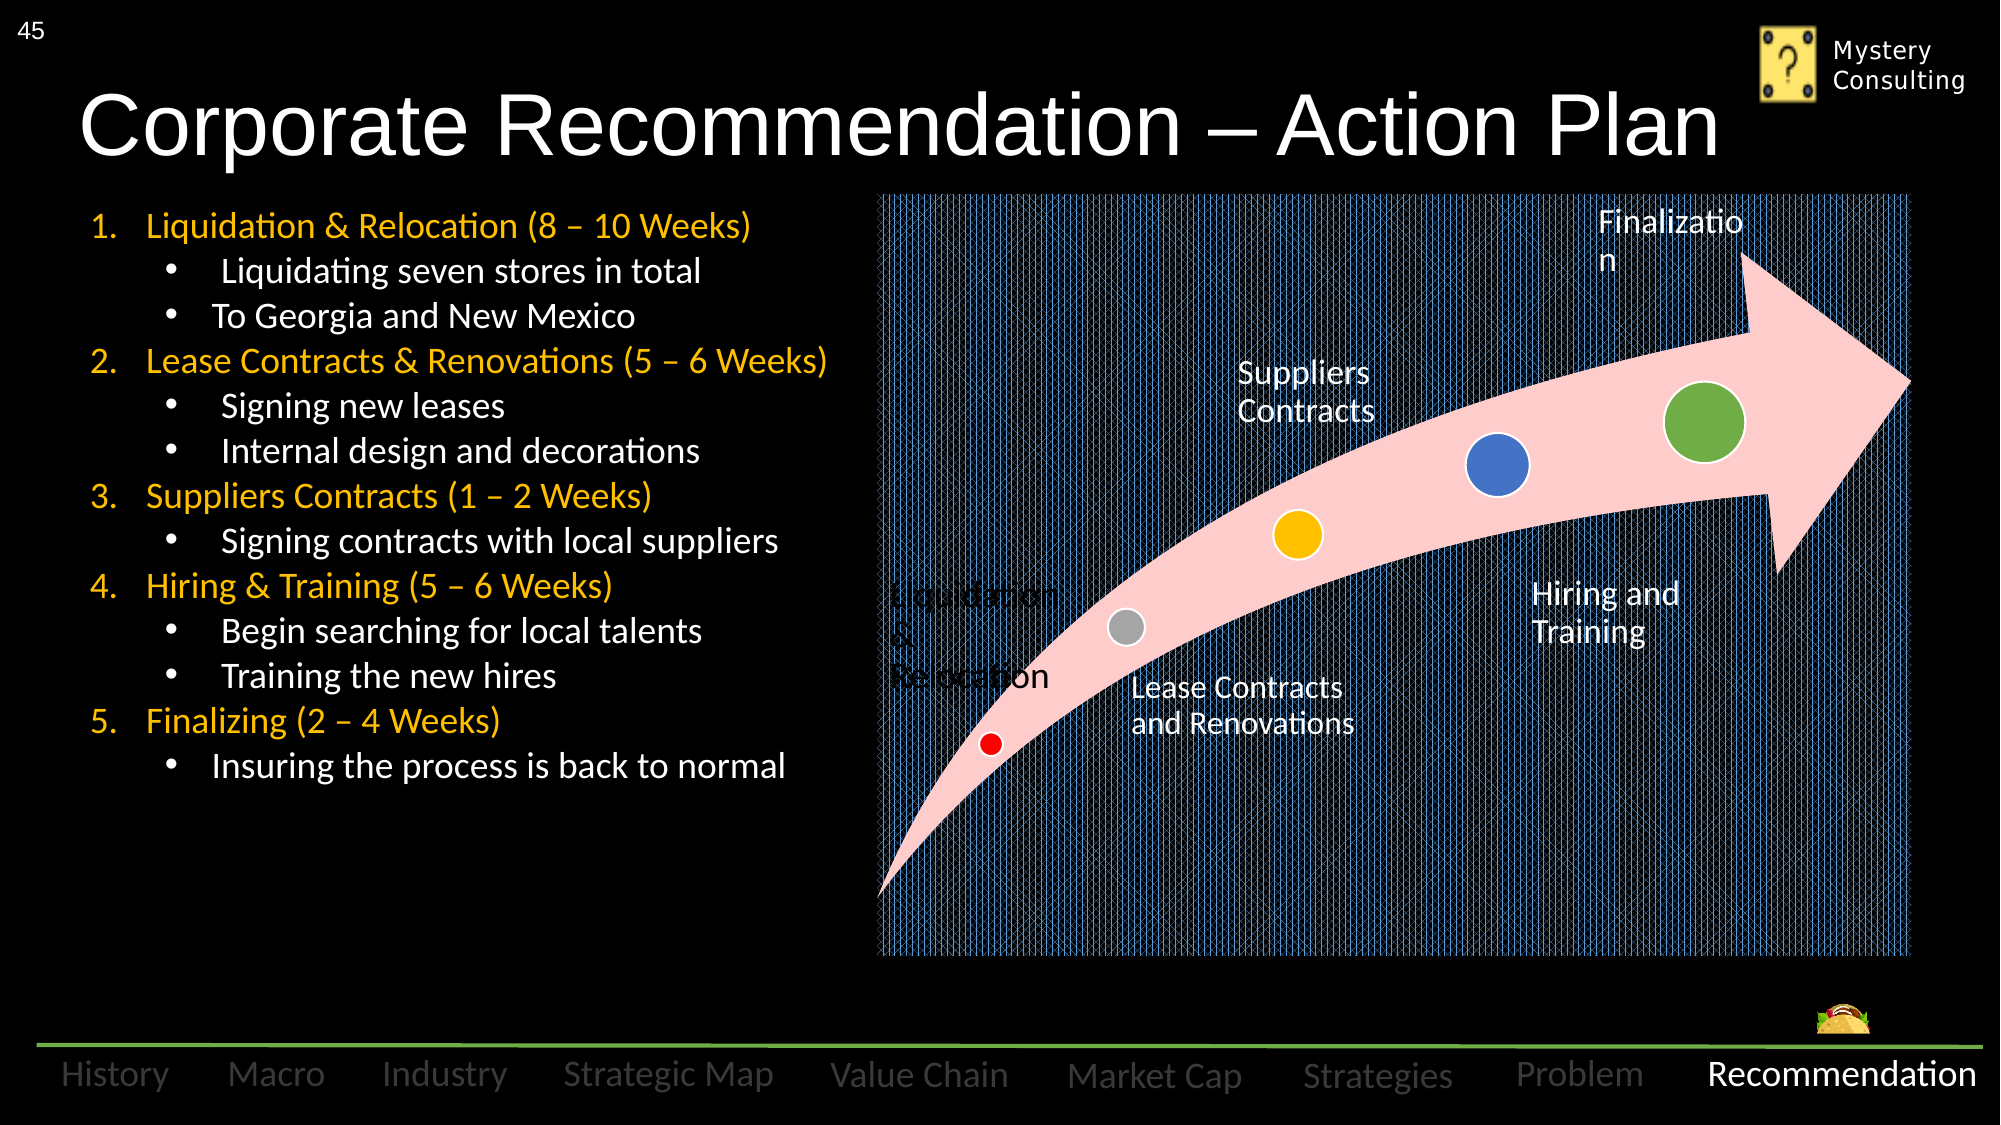

45
Corporate Recommendation – Action Plan
Liquidation & Relocation
Lease Contracts and Renovations
Suppliers Contracts
Hiring and Training
Finalization
Liquidation & Relocation (8 – 10 Weeks)
Liquidating seven stores in total
To Georgia and New Mexico
Lease Contracts & Renovations (5 – 6 Weeks)
Signing new leases
Internal design and decorations
Suppliers Contracts (1 – 2 Weeks)
Signing contracts with local suppliers
Hiring & Training (5 – 6 Weeks)
Begin searching for local talents
Training the new hires
Finalizing (2 – 4 Weeks)
Insuring the process is back to normal